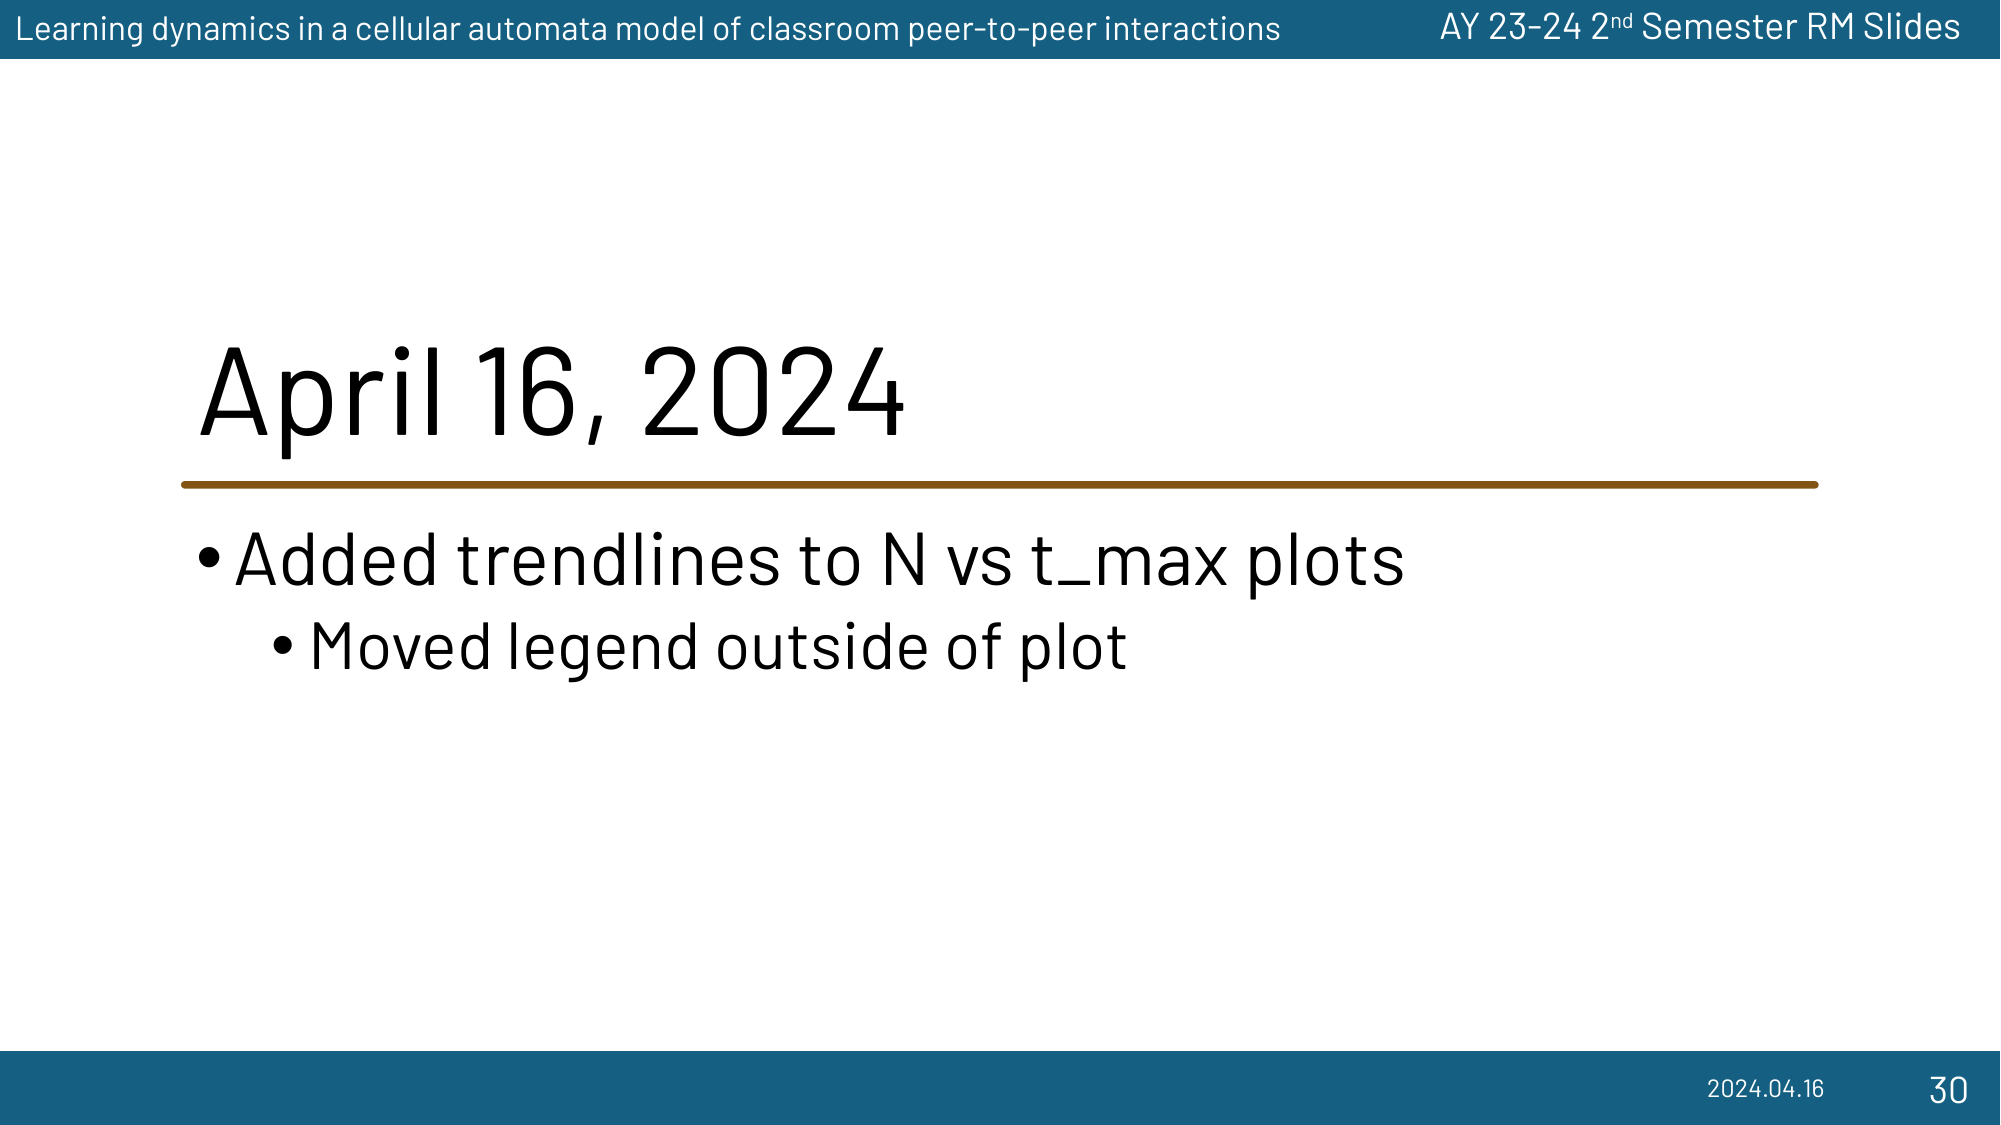

# April 16, 2024
Added trendlines to N vs t_max plots
Moved legend outside of plot

2024.04.16
30